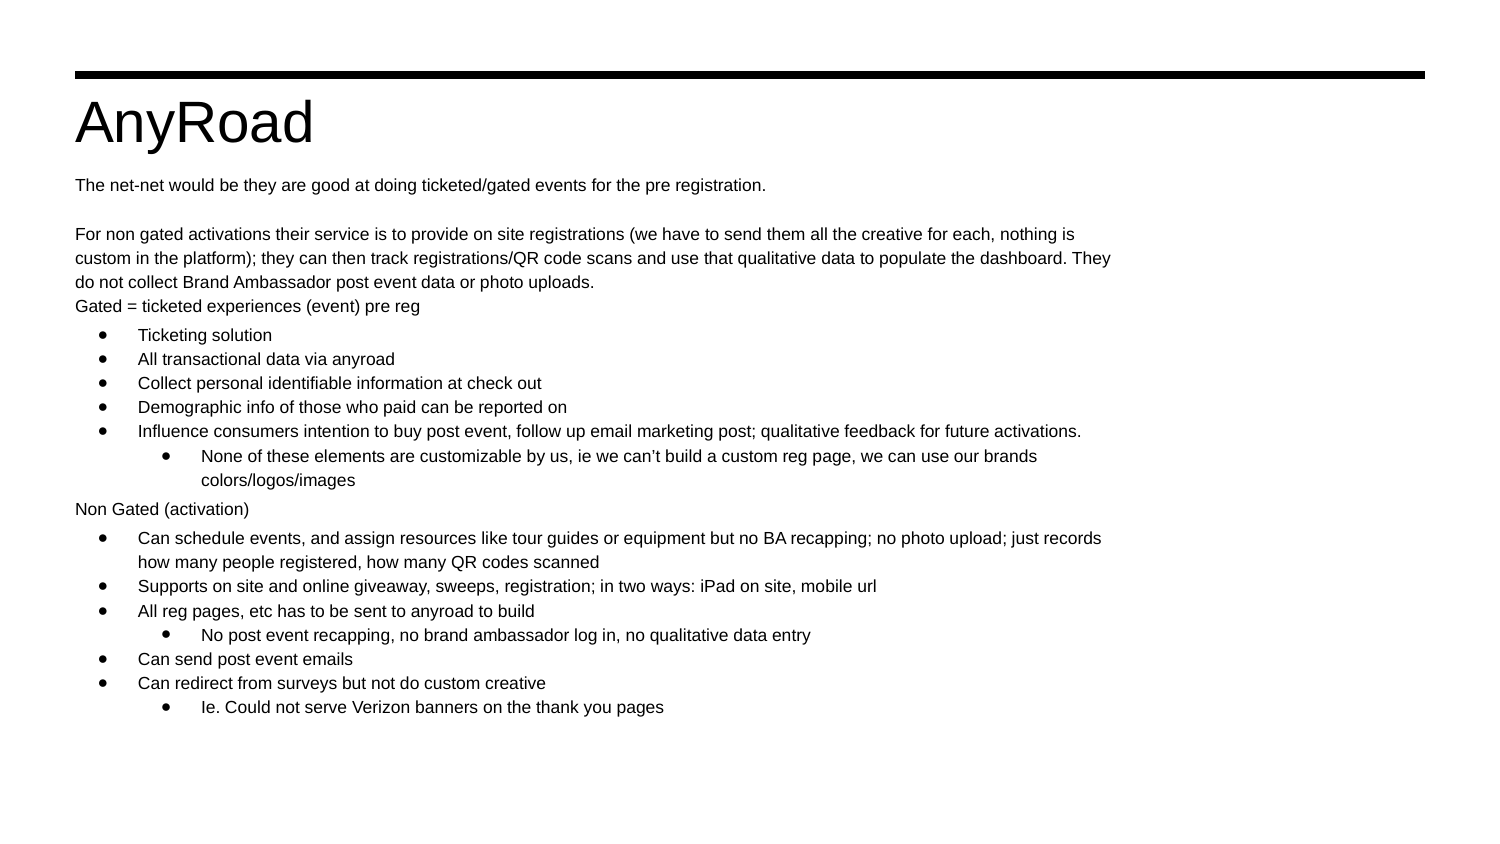

# AnyRoad
The net-net would be they are good at doing ticketed/gated events for the pre registration.

For non gated activations their service is to provide on site registrations (we have to send them all the creative for each, nothing is custom in the platform); they can then track registrations/QR code scans and use that qualitative data to populate the dashboard. They do not collect Brand Ambassador post event data or photo uploads.
Gated = ticketed experiences (event) pre reg
Ticketing solution
All transactional data via anyroad
Collect personal identifiable information at check out
Demographic info of those who paid can be reported on
Influence consumers intention to buy post event, follow up email marketing post; qualitative feedback for future activations.
None of these elements are customizable by us, ie we can’t build a custom reg page, we can use our brands colors/logos/images
Non Gated (activation)
Can schedule events, and assign resources like tour guides or equipment but no BA recapping; no photo upload; just records how many people registered, how many QR codes scanned
Supports on site and online giveaway, sweeps, registration; in two ways: iPad on site, mobile url
All reg pages, etc has to be sent to anyroad to build
No post event recapping, no brand ambassador log in, no qualitative data entry
Can send post event emails
Can redirect from surveys but not do custom creative
Ie. Could not serve Verizon banners on the thank you pages